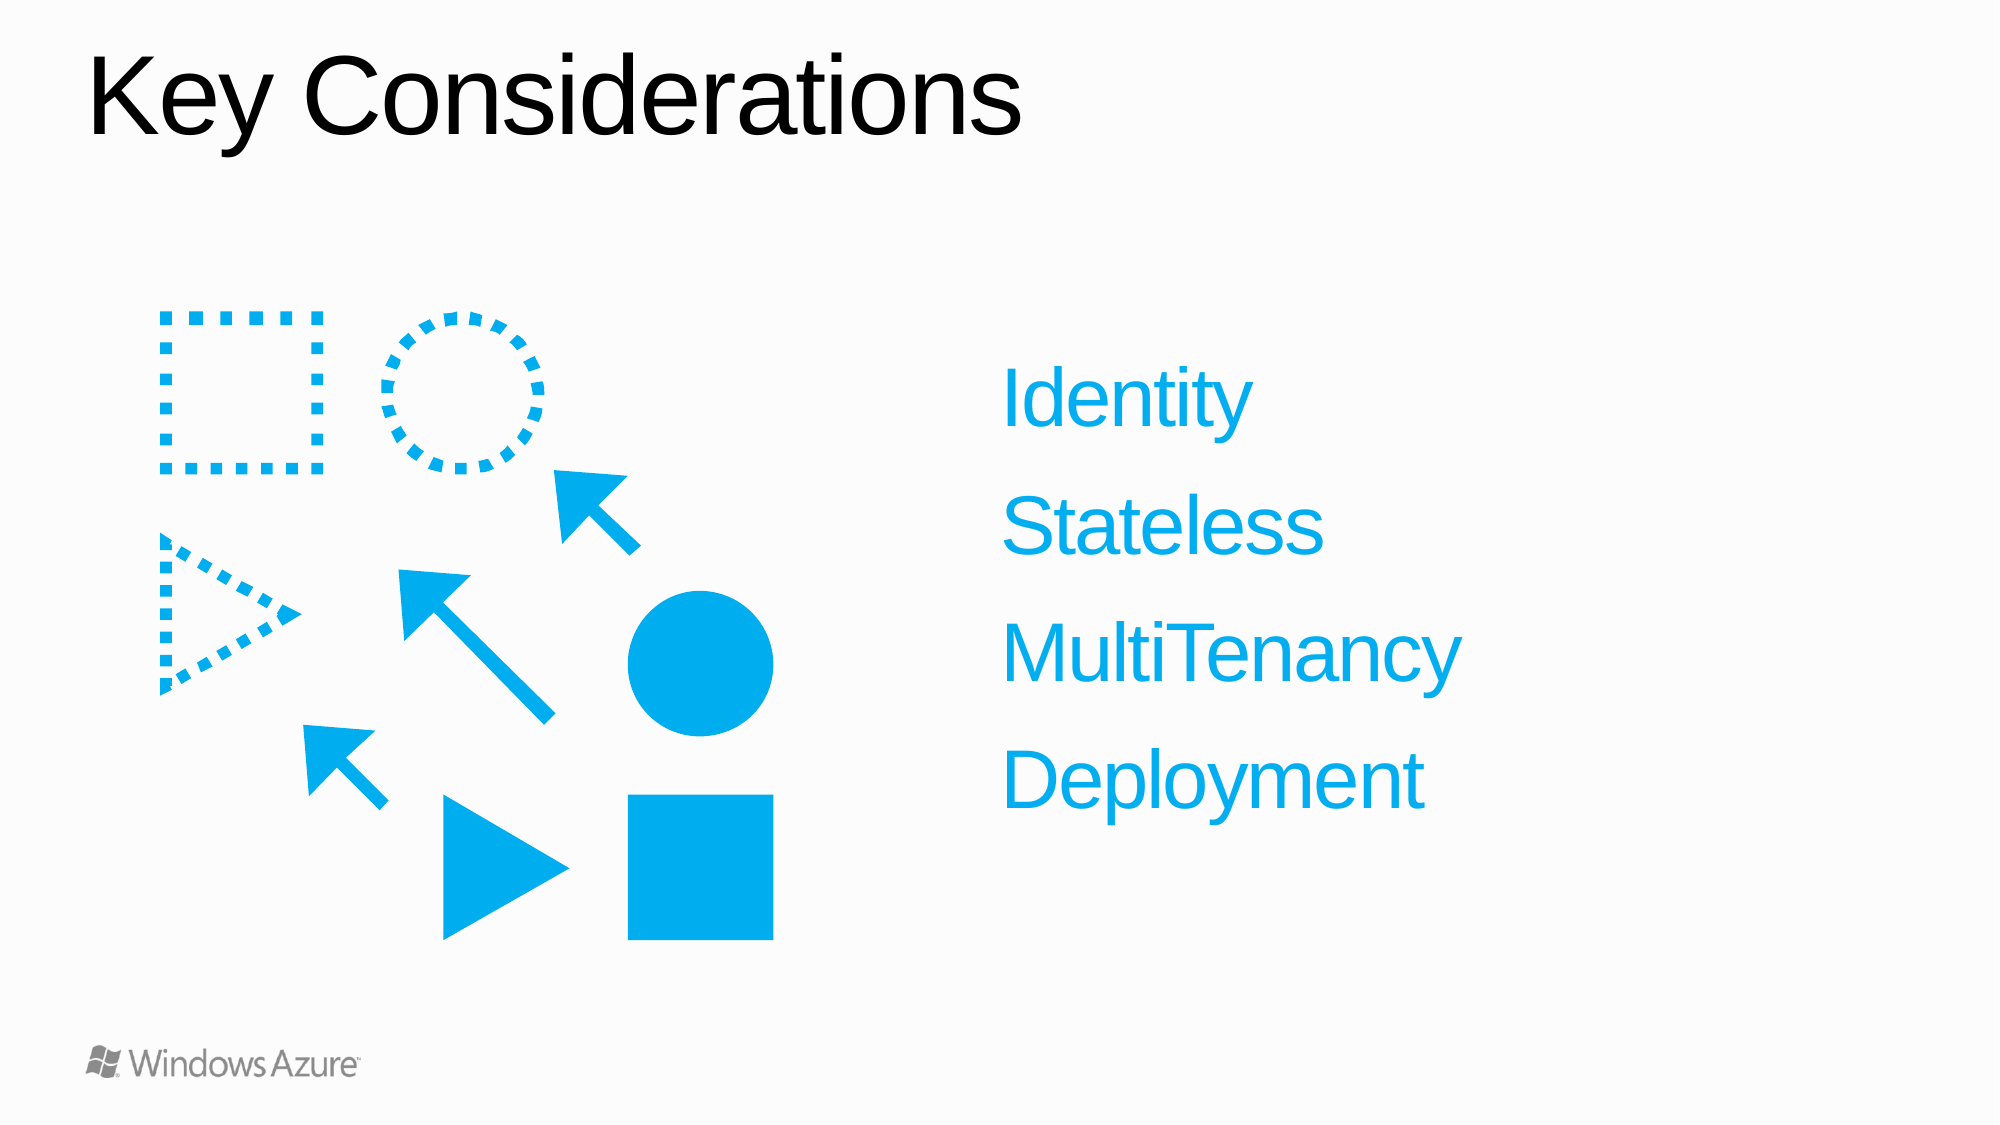

# Key Considerations

Identity
Stateless
MultiTenancy
Deployment